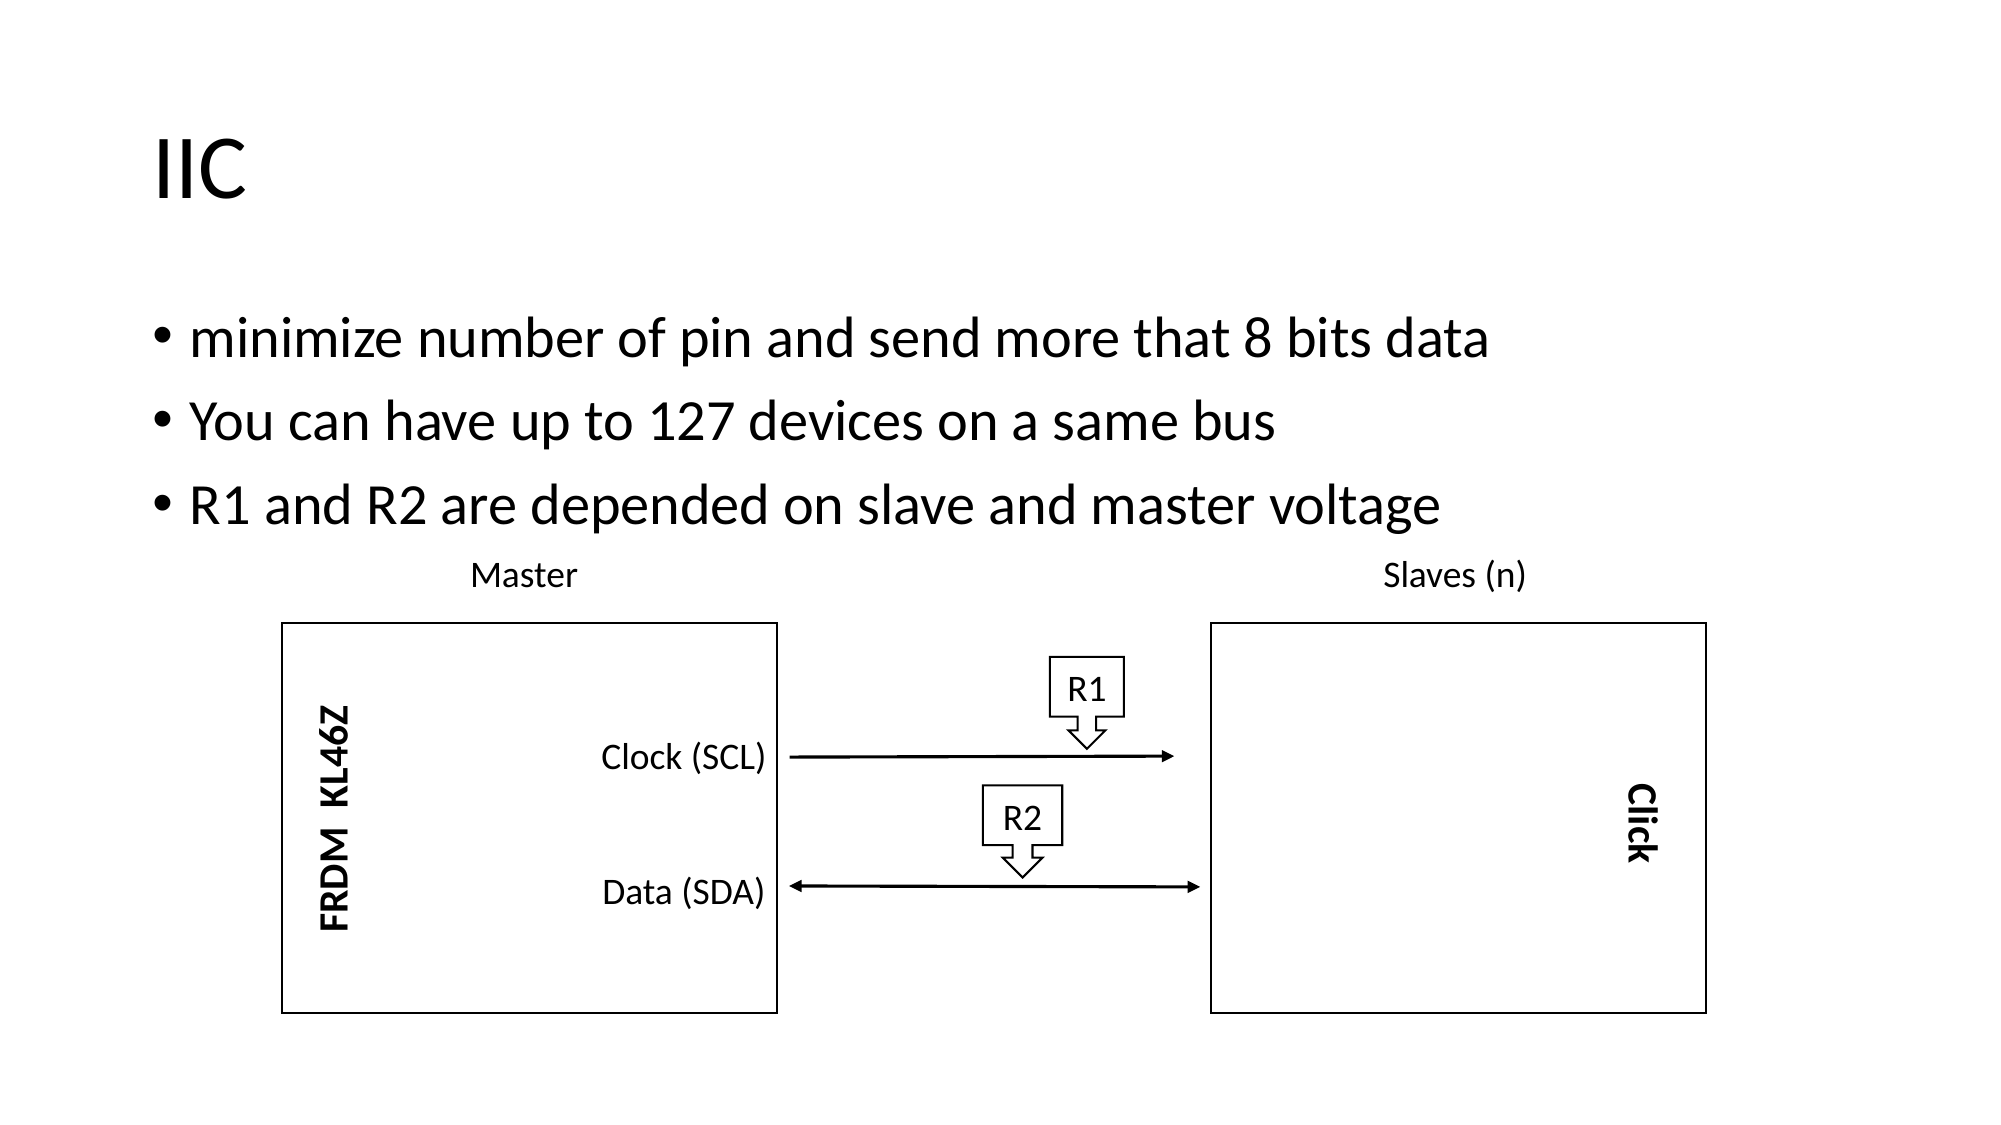

# IIC
minimize number of pin and send more that 8 bits data
You can have up to 127 devices on a same bus
R1 and R2 are depended on slave and master voltage

Slaves (n)
Master

R1
Clock (SCL)

Data (SDA)
R2
FRDM  KL46Z
Click